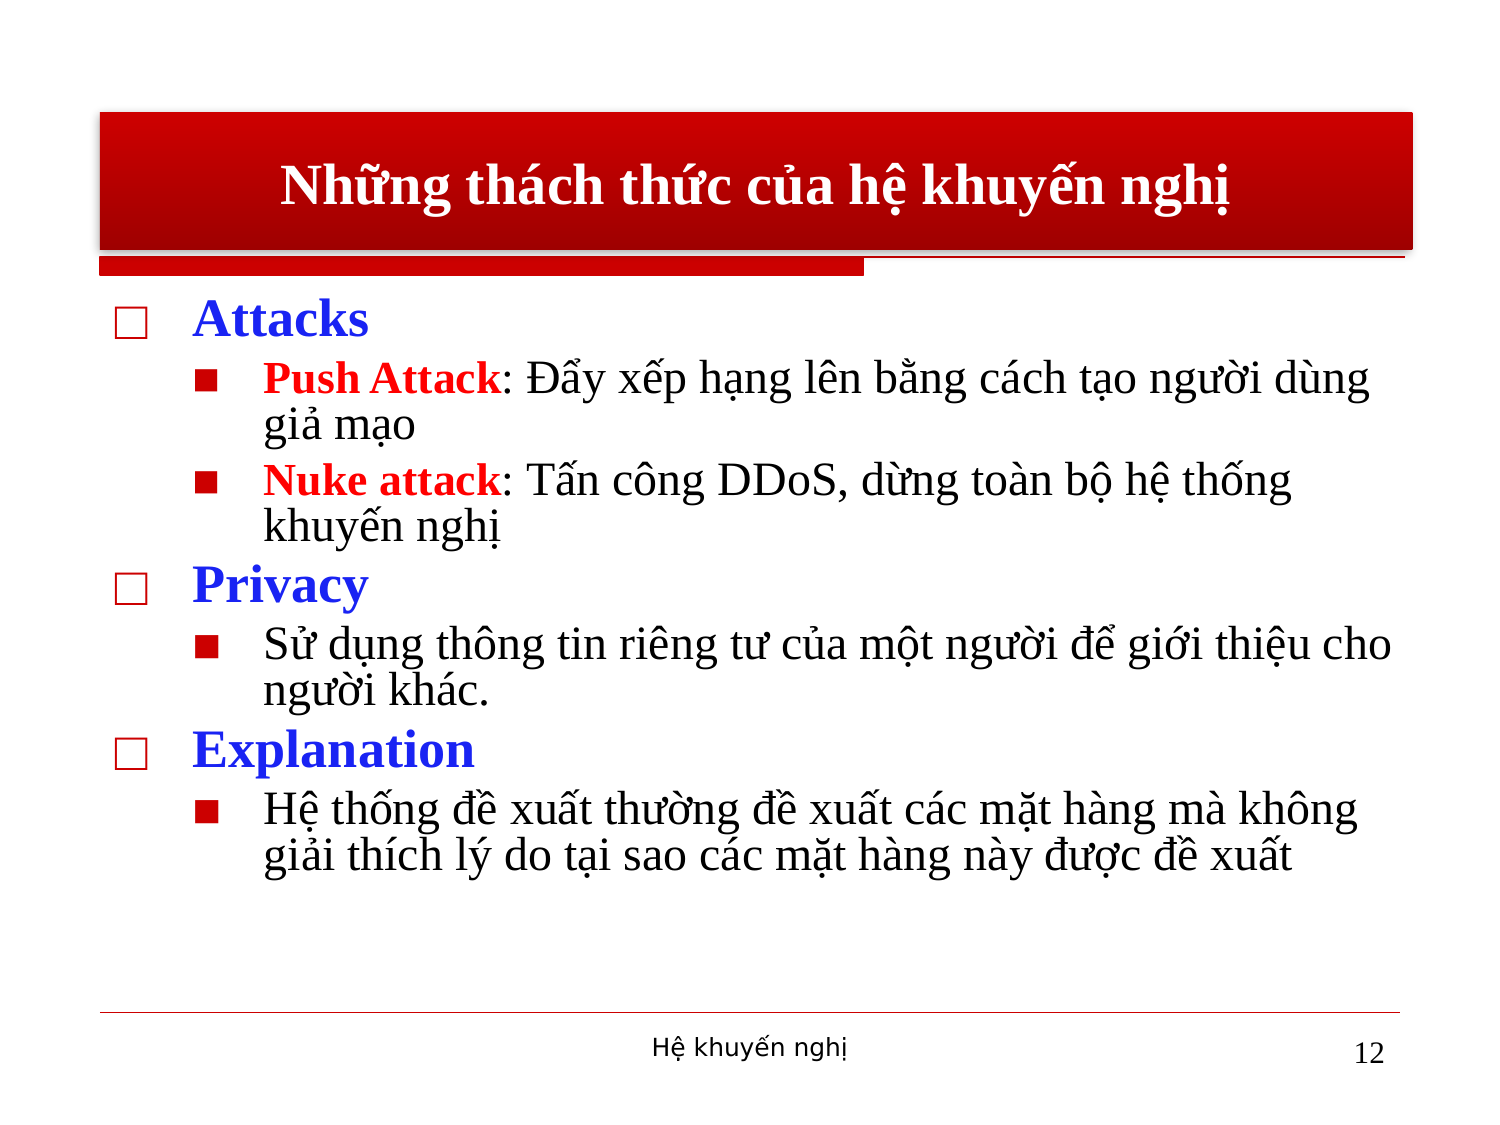

# Những thách thức của hệ khuyến nghị
Attacks
Push Attack: Đẩy xếp hạng lên bằng cách tạo người dùng giả mạo
Nuke attack: Tấn công DDoS, dừng toàn bộ hệ thống khuyến nghị
Privacy
Sử dụng thông tin riêng tư của một người để giới thiệu cho người khác.
Explanation
Hệ thống đề xuất thường đề xuất các mặt hàng mà không giải thích lý do tại sao các mặt hàng này được đề xuất
Hệ khuyến nghị
12